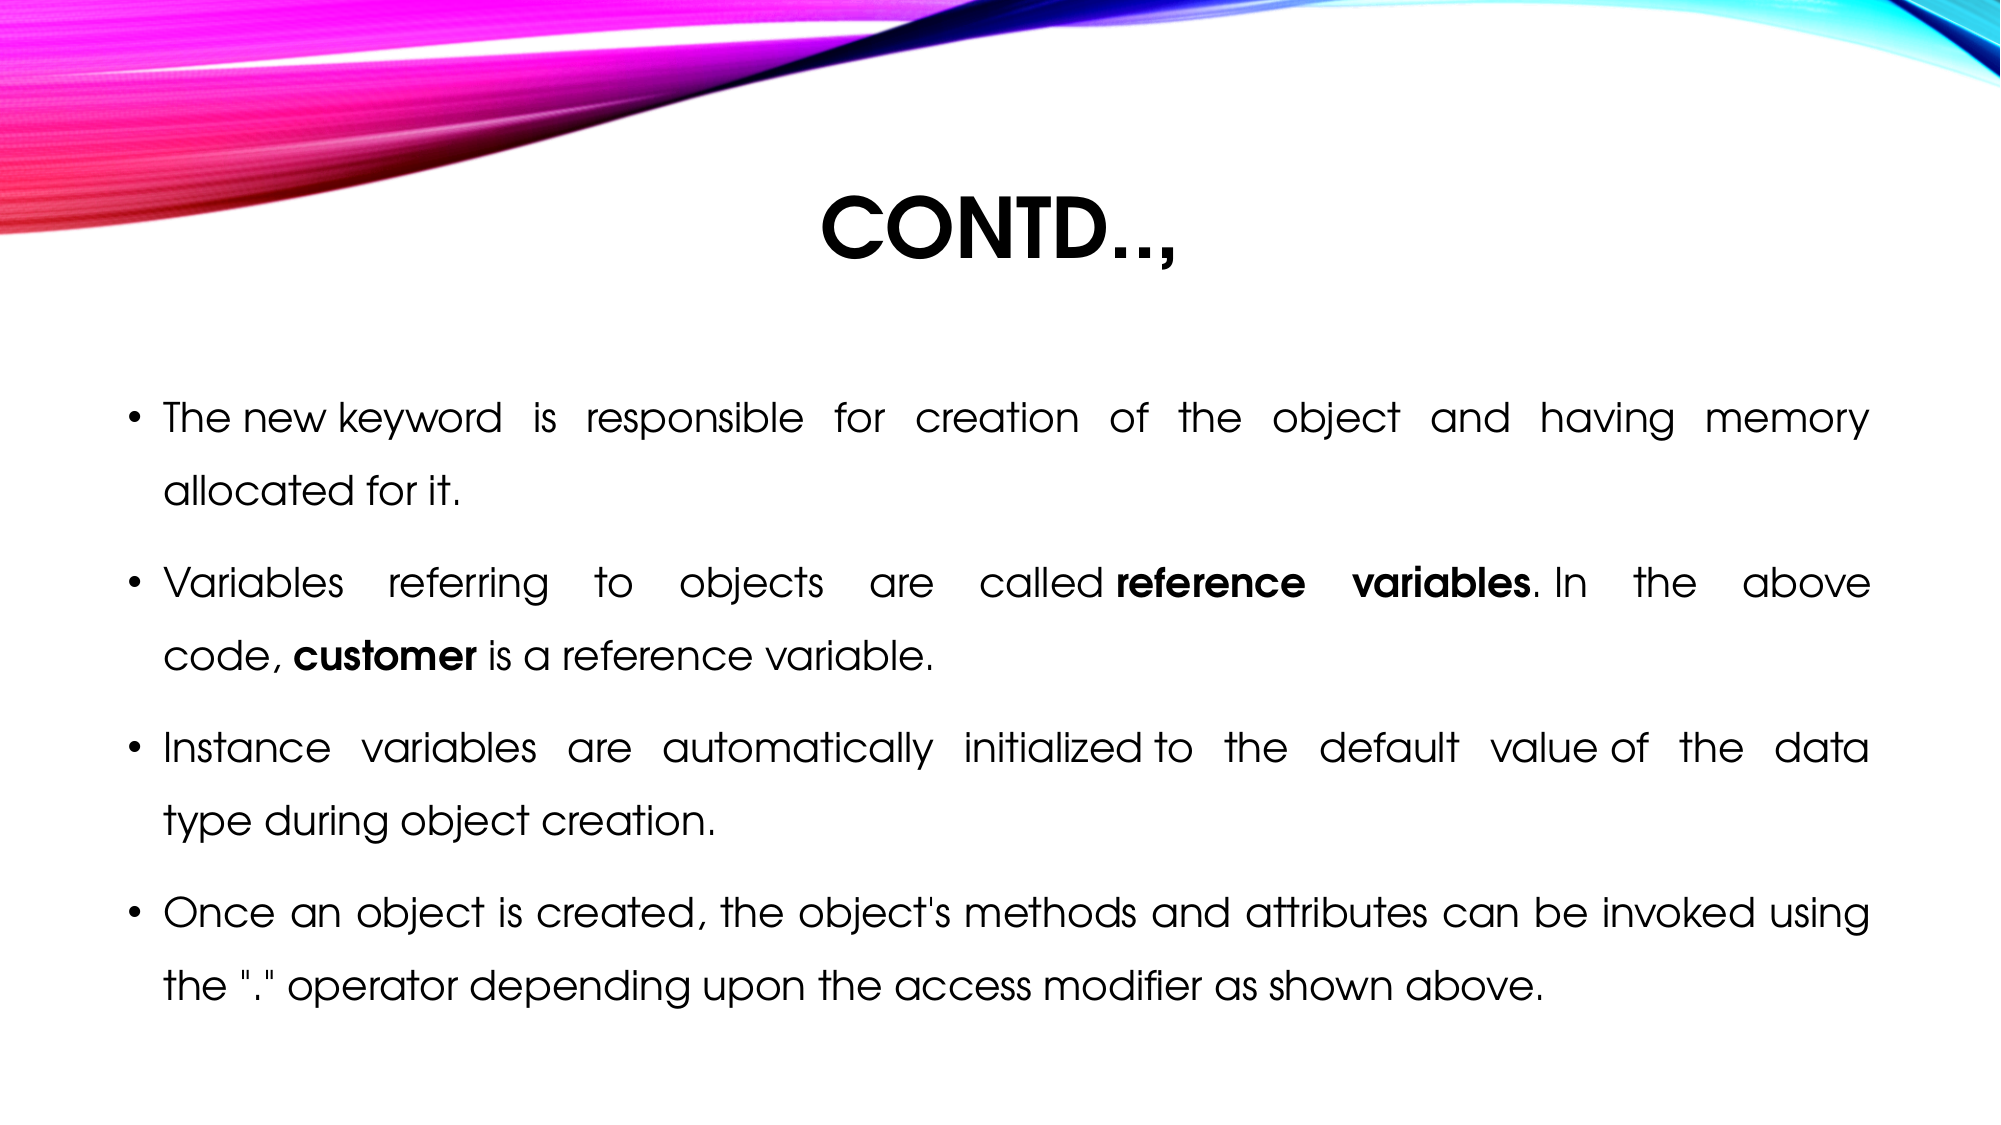

# Contd..,
The new keyword is responsible for creation of the object and having memory allocated for it.
Variables referring to objects are called reference variables. In the above code, customer is a reference variable.
Instance variables are automatically initialized to the default value of the data type during object creation.
Once an object is created, the object's methods and attributes can be invoked using the "." operator depending upon the access modifier as shown above.